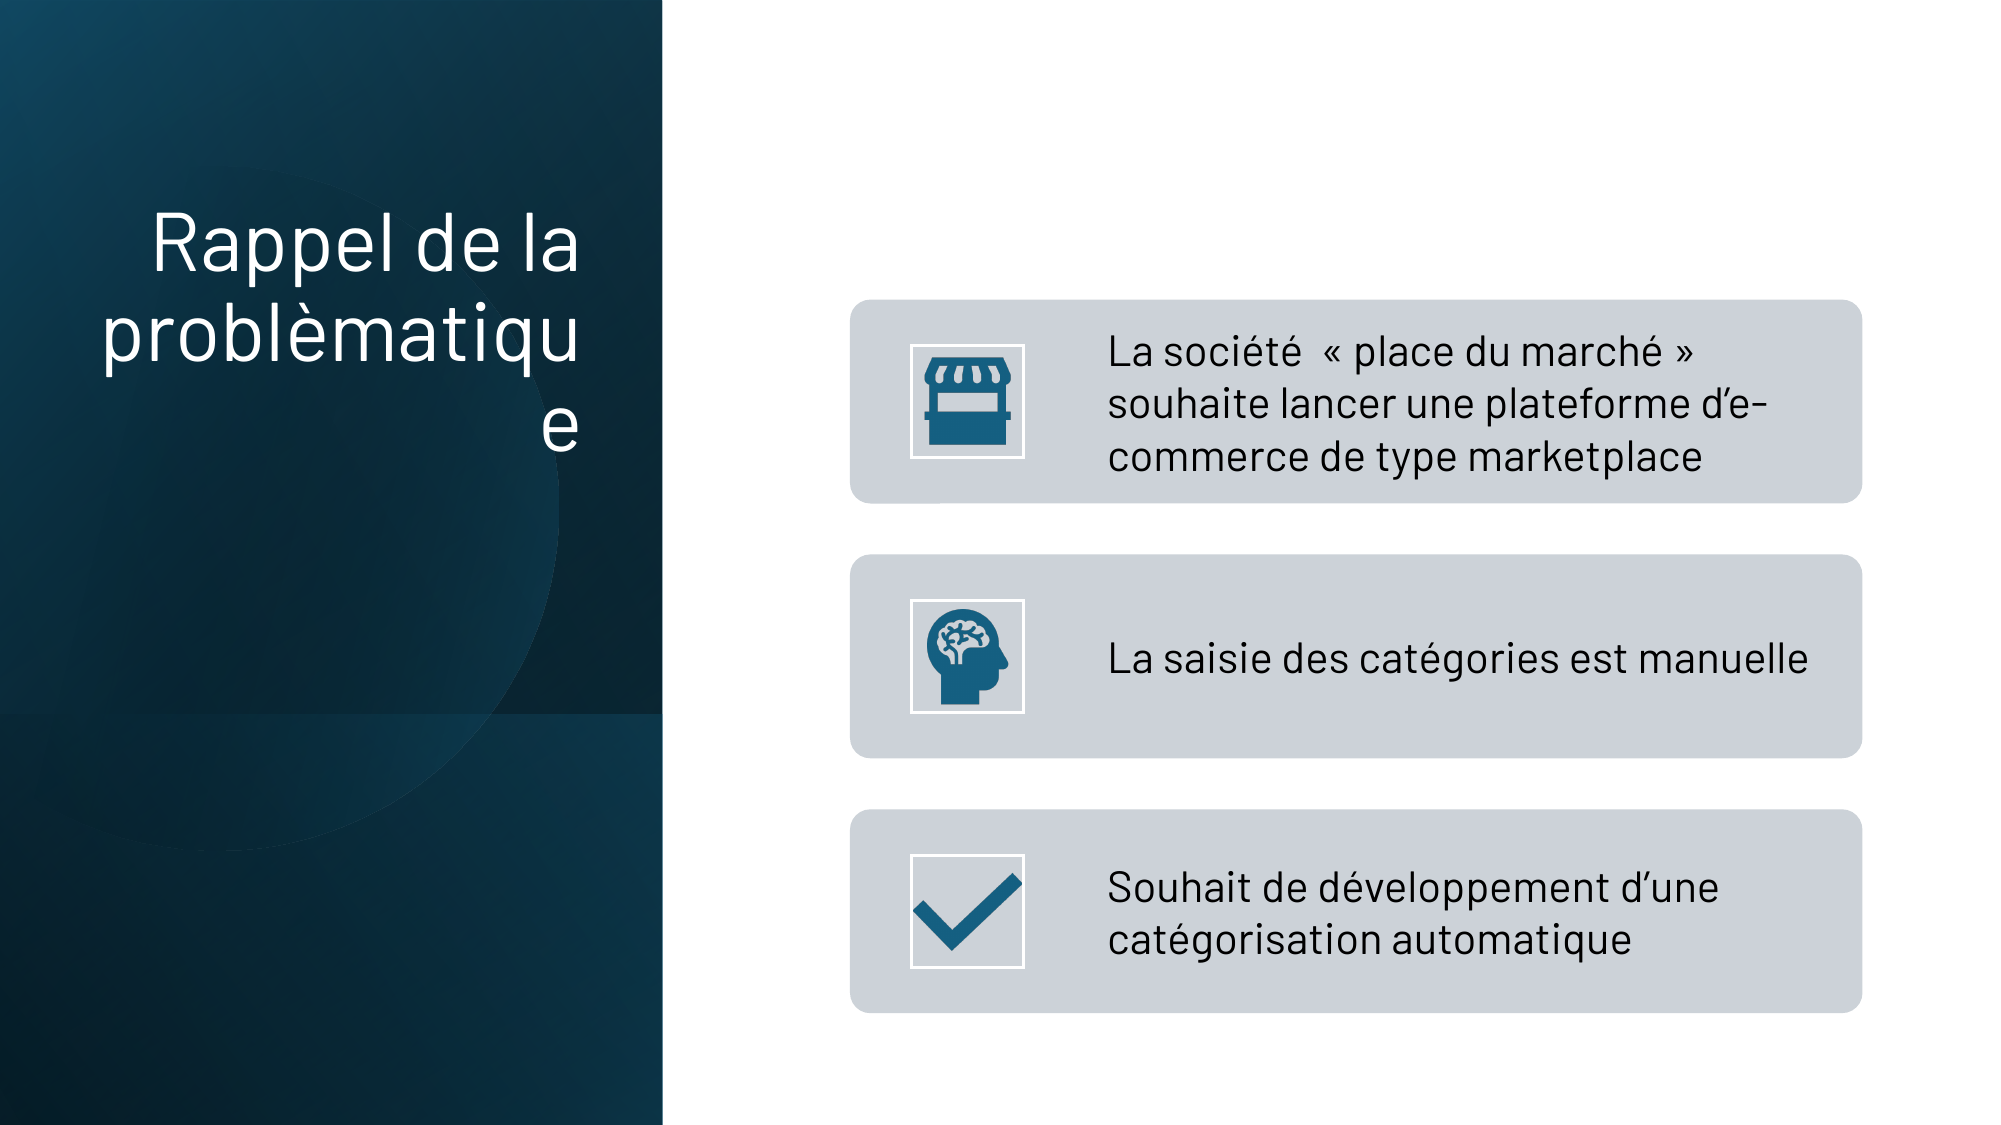

# Rappel de la problèmatique

La société  « place du marché » souhaite lancer une plateforme d’e-commerce de type marketplace
La saisie des catégories est manuelle
Souhait de développement d’une catégorisation automatique